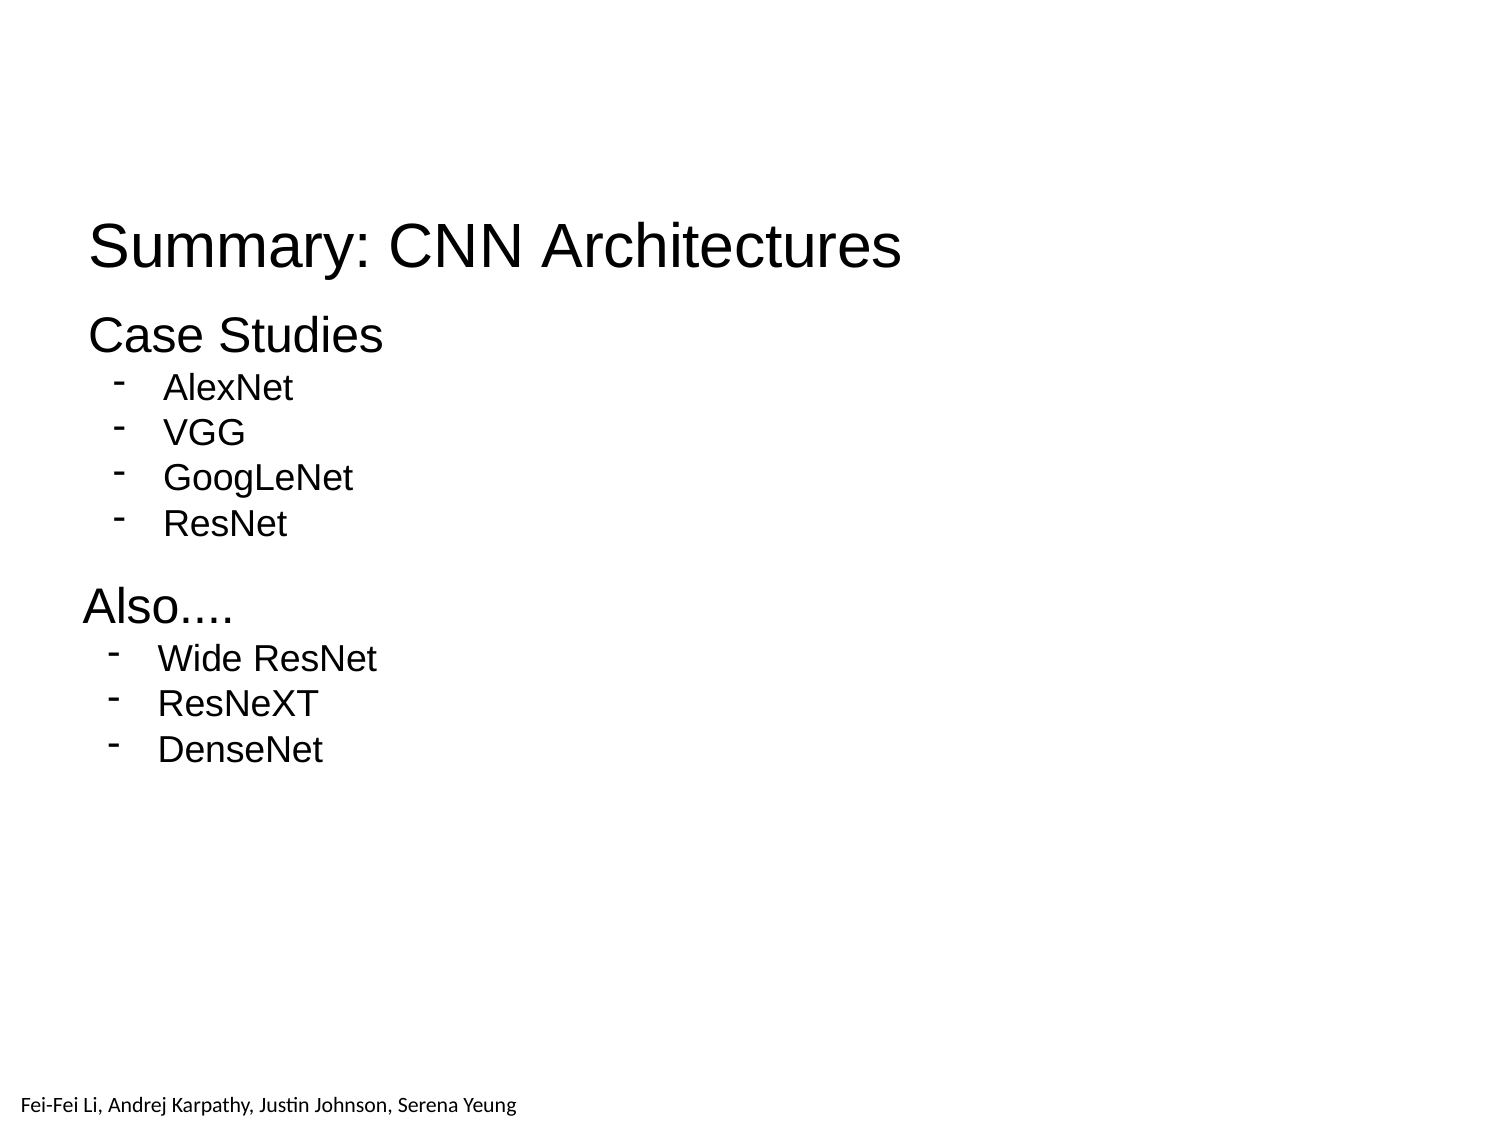

# Summary: CNN Architectures
Case Studies
AlexNet
VGG
GoogLeNet
ResNet
Also....
Wide ResNet
ResNeXT
DenseNet
Lecture 9 - 10
5
Fei-Fei Li, Andrej Karpathy, Justin Johnson, Serena Yeung
Fei-Fei Li & Justin Johnson & Serena Yeung
May 1, 2018